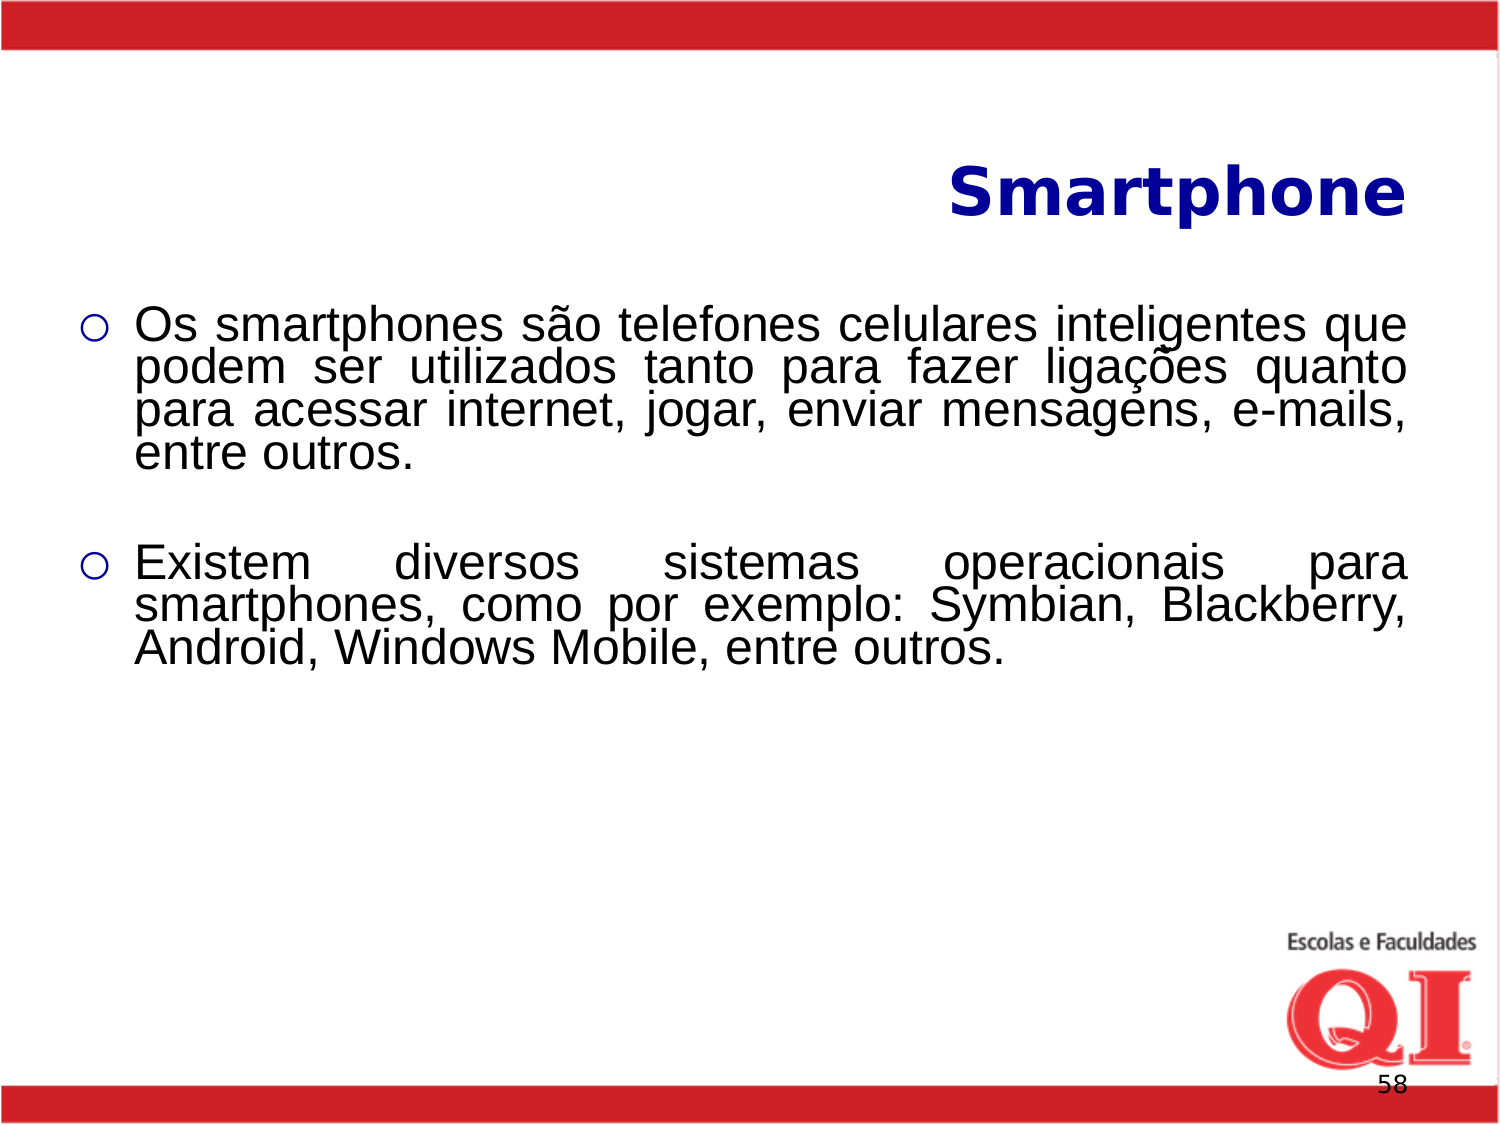

# Smartphone
Os smartphones são telefones celulares inteligentes que podem ser utilizados tanto para fazer ligações quanto para acessar internet, jogar, enviar mensagens, e-mails, entre outros.

Existem diversos sistemas operacionais para smartphones, como por exemplo: Symbian, Blackberry, Android, Windows Mobile, entre outros.
58